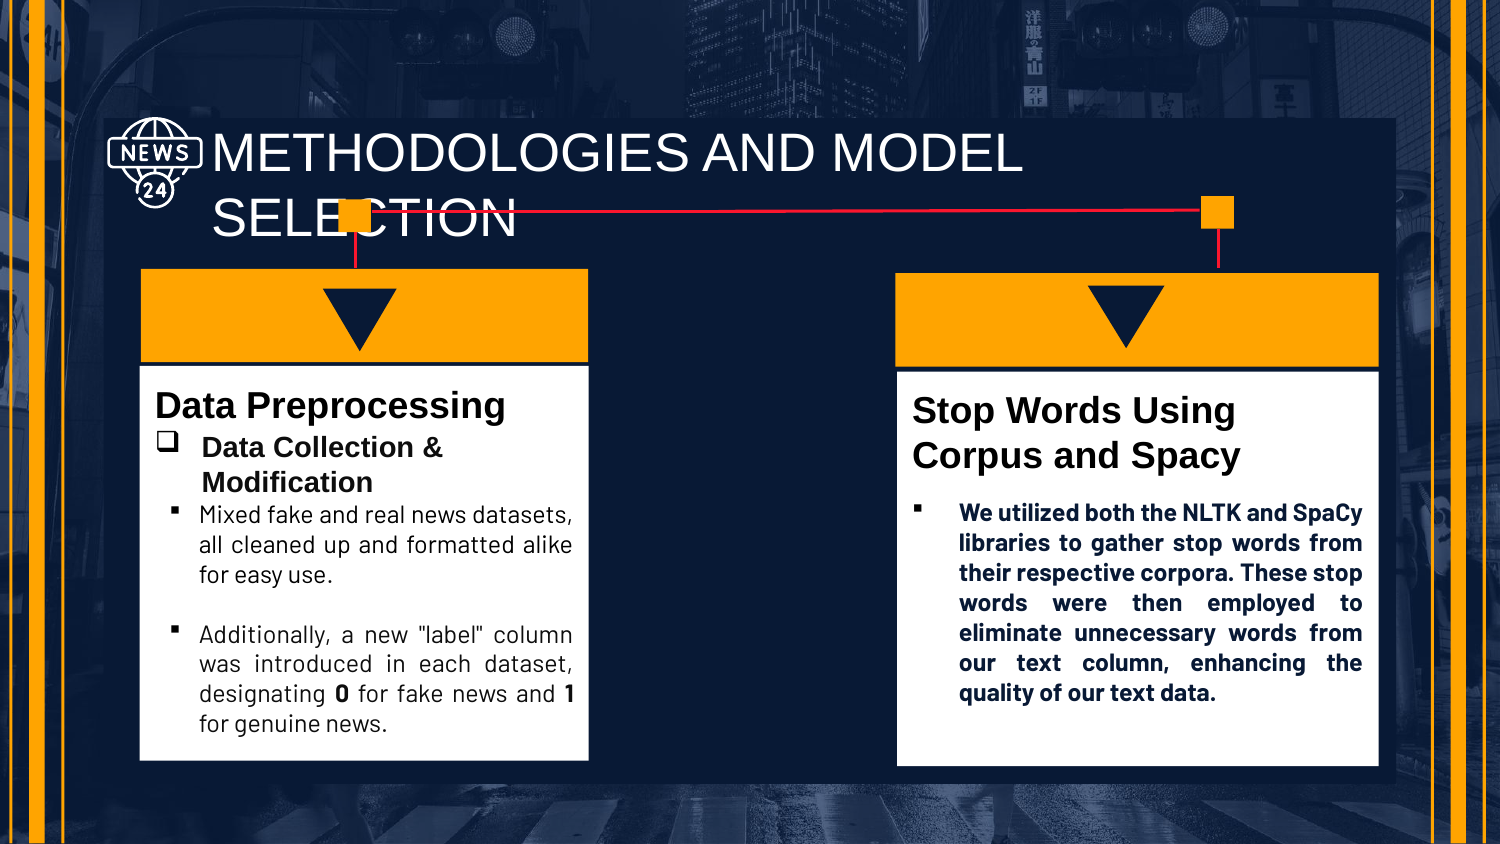

# METHODOLOGIES AND MODEL SELECTION

Data Preprocessing

Data Collection & Modification
Mixed fake and real news datasets, all cleaned up and formatted alike for easy use.

Additionally, a new "label" column was introduced in each dataset, designating 0 for fake news and 1 for genuine news.

Stop Words Using Corpus and Spacy

We utilized both the NLTK and SpaCy libraries to gather stop words from their respective corpora. These stop words were then employed to eliminate unnecessary words from our text column, enhancing the quality of our text data.